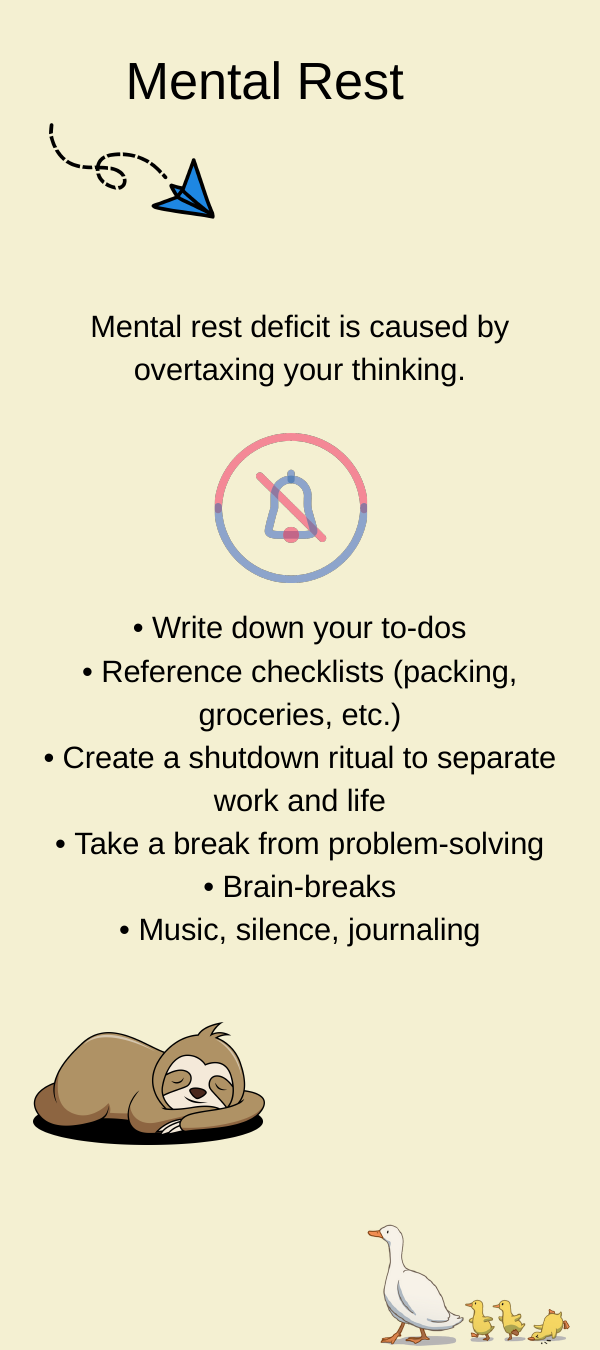

Mental Rest

Mental rest deficit is caused by overtaxing your thinking.

• Write down your to-dos
• Reference checklists (packing, groceries, etc.)
• Create a shutdown ritual to separate work and life
• Take a break from problem-solving
• Brain-breaks
• Music, silence, journaling